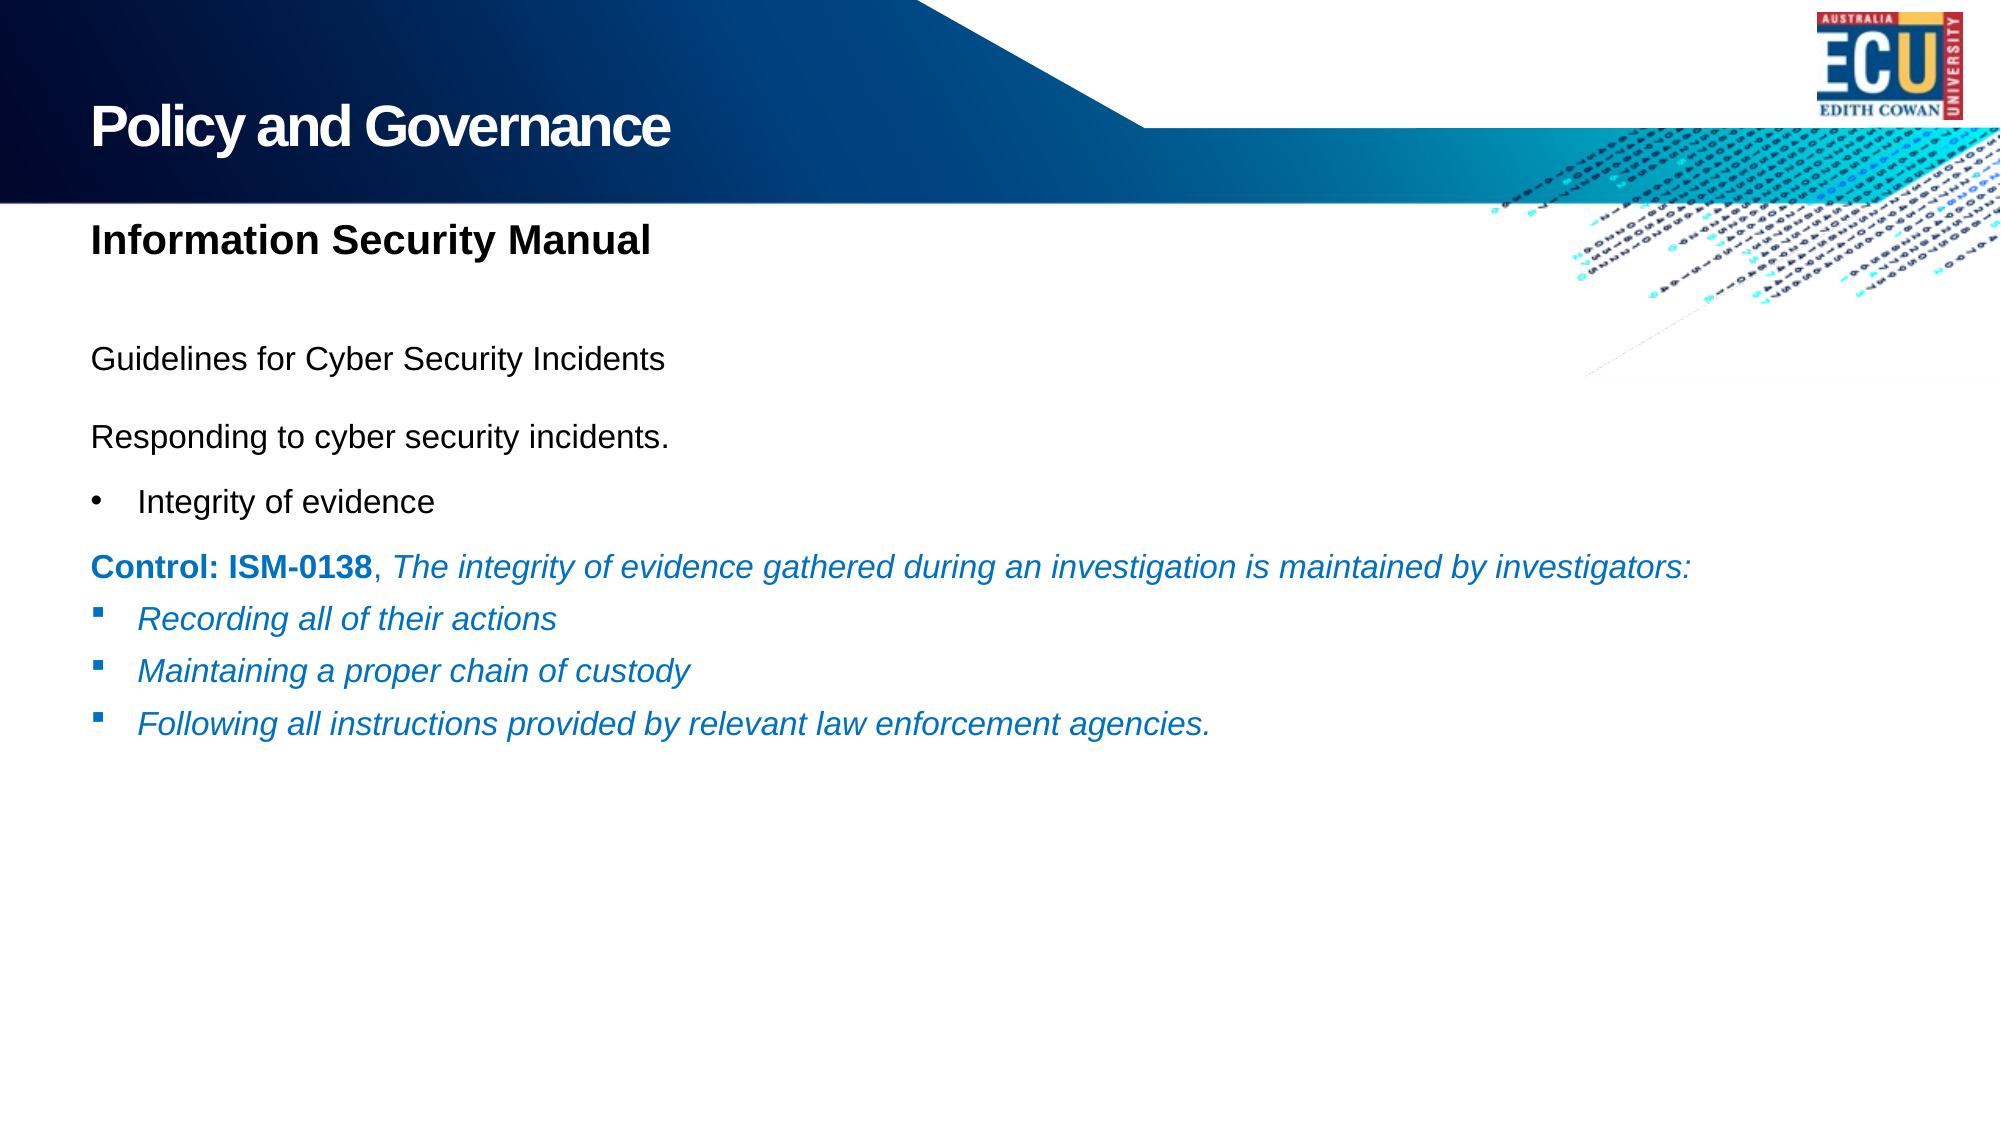

# Policy and Governance
Information Security Manual

Guidelines for Cyber Security Incidents
Responding to cyber security incidents.
Integrity of evidence
Control: ISM-0138, The integrity of evidence gathered during an investigation is maintained by investigators:
Recording all of their actions
Maintaining a proper chain of custody
Following all instructions provided by relevant law enforcement agencies.